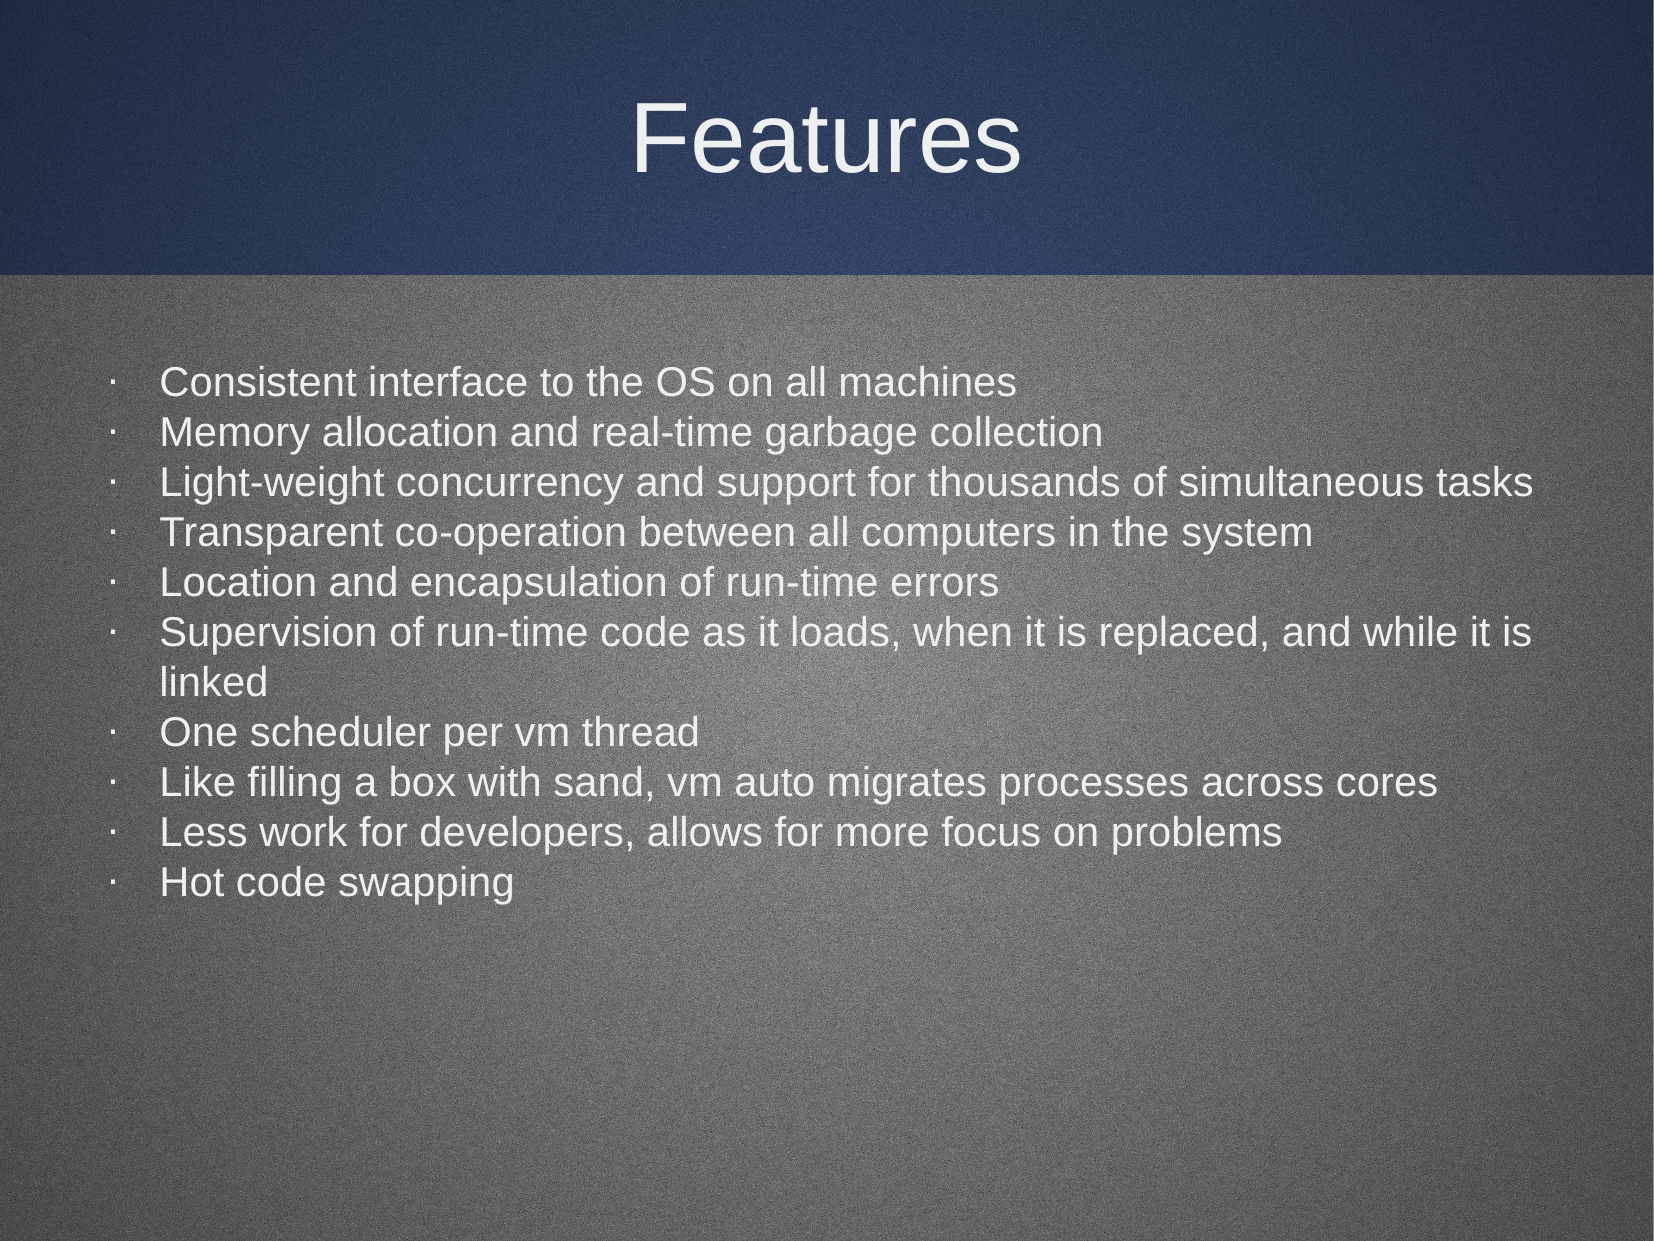

Features
Consistent interface to the OS on all machines
Memory allocation and real-time garbage collection
Light-weight concurrency and support for thousands of simultaneous tasks
Transparent co-operation between all computers in the system
Location and encapsulation of run-time errors
Supervision of run-time code as it loads, when it is replaced, and while it is linked
One scheduler per vm thread
Like filling a box with sand, vm auto migrates processes across cores
Less work for developers, allows for more focus on problems
Hot code swapping